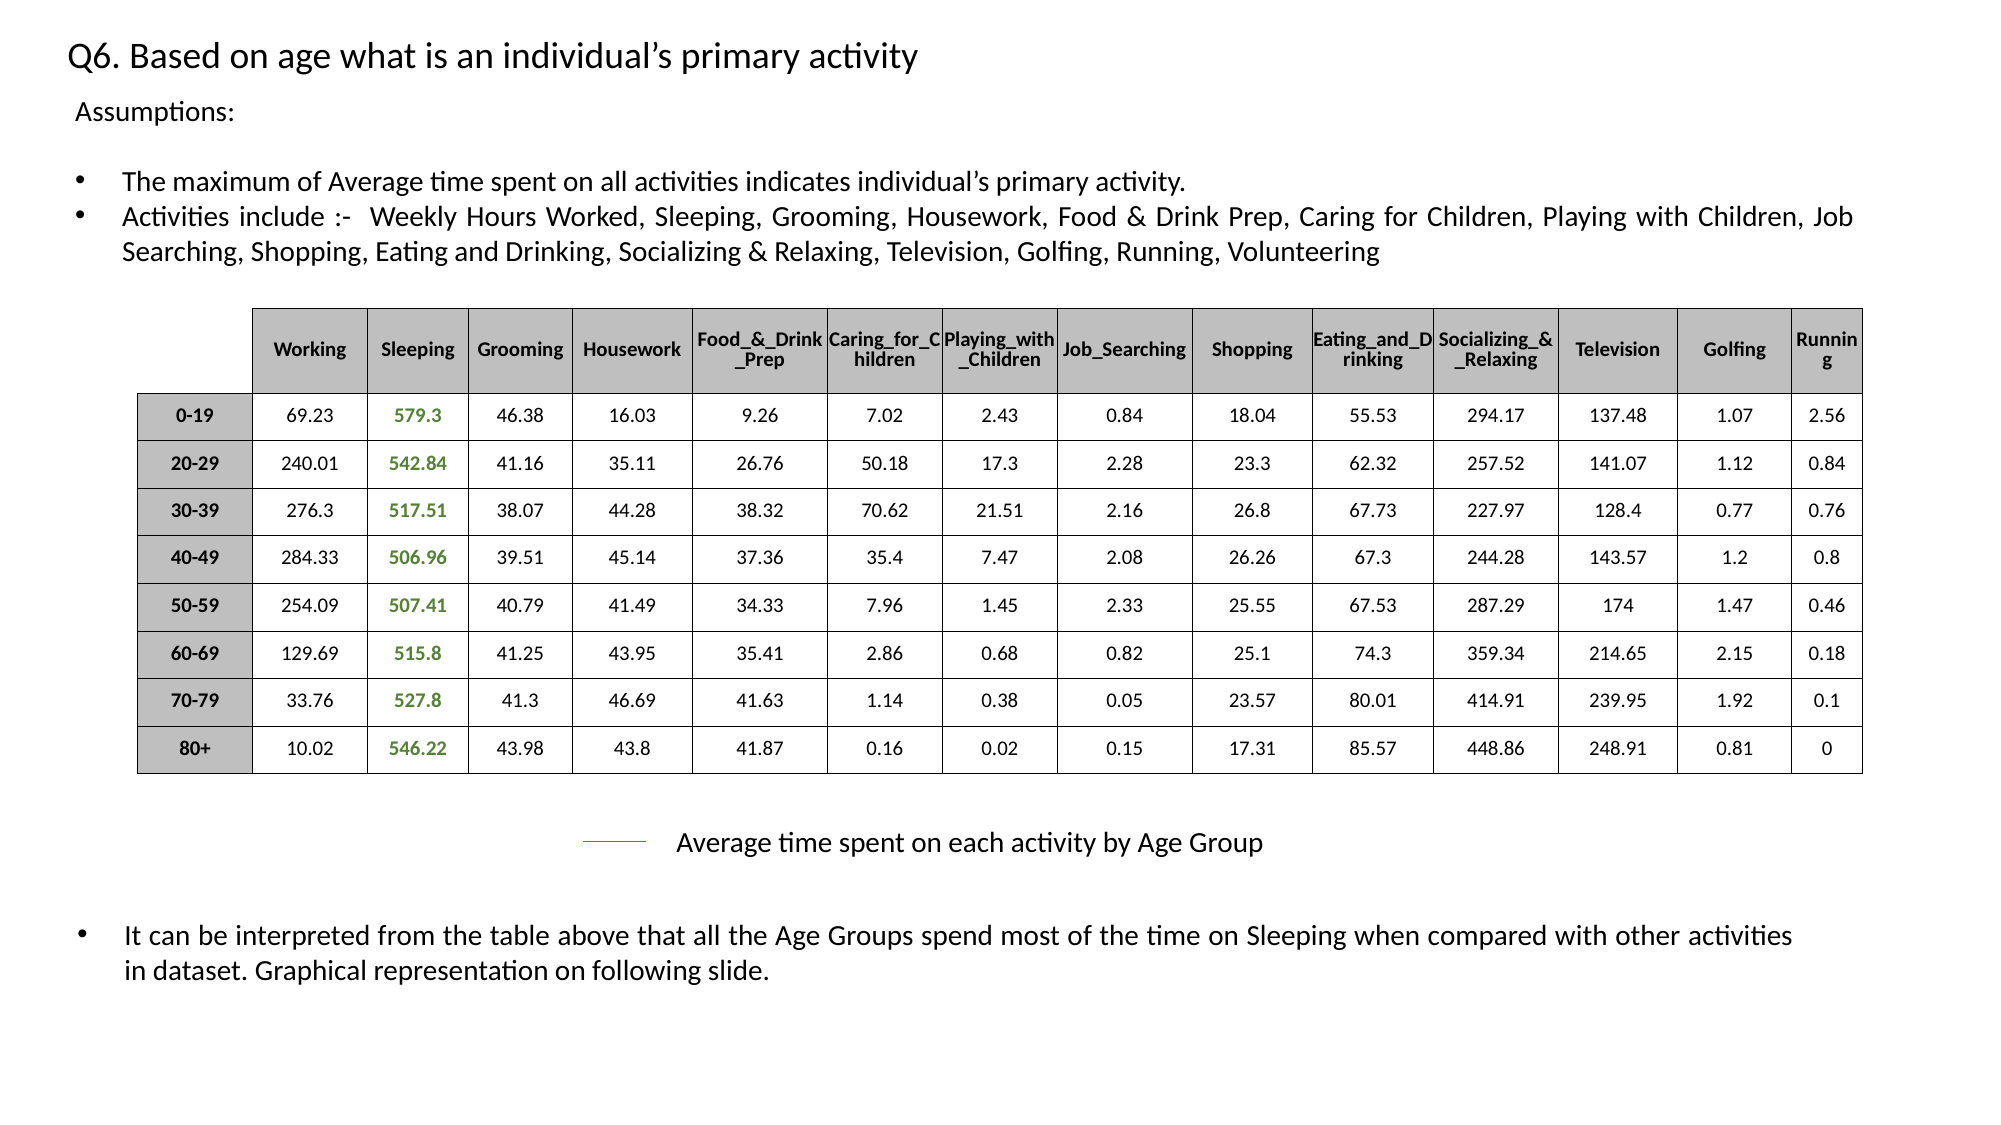

Q6. Based on age what is an individual’s primary activity
Assumptions:

The maximum of Average time spent on all activities indicates individual’s primary activity.
Activities include :-  Weekly Hours Worked, Sleeping, Grooming, Housework, Food & Drink Prep, Caring for Children, Playing with Children, Job Searching, Shopping, Eating and Drinking, Socializing & Relaxing, Television, Golfing, Running, Volunteering
|  | Working | Sleeping | Grooming | Housework | Food\_&\_Drink\_Prep | Caring\_for\_Children | Playing\_with\_Children | Job\_Searching | Shopping | Eating\_and\_Drinking | Socializing\_&\_Relaxing | Television | Golfing | Running |
| --- | --- | --- | --- | --- | --- | --- | --- | --- | --- | --- | --- | --- | --- | --- |
| 0-19 | 69.23 | 579.3 | 46.38 | 16.03 | 9.26 | 7.02 | 2.43 | 0.84 | 18.04 | 55.53 | 294.17 | 137.48 | 1.07 | 2.56 |
| 20-29 | 240.01 | 542.84 | 41.16 | 35.11 | 26.76 | 50.18 | 17.3 | 2.28 | 23.3 | 62.32 | 257.52 | 141.07 | 1.12 | 0.84 |
| 30-39 | 276.3 | 517.51 | 38.07 | 44.28 | 38.32 | 70.62 | 21.51 | 2.16 | 26.8 | 67.73 | 227.97 | 128.4 | 0.77 | 0.76 |
| 40-49 | 284.33 | 506.96 | 39.51 | 45.14 | 37.36 | 35.4 | 7.47 | 2.08 | 26.26 | 67.3 | 244.28 | 143.57 | 1.2 | 0.8 |
| 50-59 | 254.09 | 507.41 | 40.79 | 41.49 | 34.33 | 7.96 | 1.45 | 2.33 | 25.55 | 67.53 | 287.29 | 174 | 1.47 | 0.46 |
| 60-69 | 129.69 | 515.8 | 41.25 | 43.95 | 35.41 | 2.86 | 0.68 | 0.82 | 25.1 | 74.3 | 359.34 | 214.65 | 2.15 | 0.18 |
| 70-79 | 33.76 | 527.8 | 41.3 | 46.69 | 41.63 | 1.14 | 0.38 | 0.05 | 23.57 | 80.01 | 414.91 | 239.95 | 1.92 | 0.1 |
| 80+ | 10.02 | 546.22 | 43.98 | 43.8 | 41.87 | 0.16 | 0.02 | 0.15 | 17.31 | 85.57 | 448.86 | 248.91 | 0.81 | 0 |
Average time spent on each activity by Age Group
It can be interpreted from the table above that all the Age Groups spend most of the time on Sleeping when compared with other activities in dataset. Graphical representation on following slide.